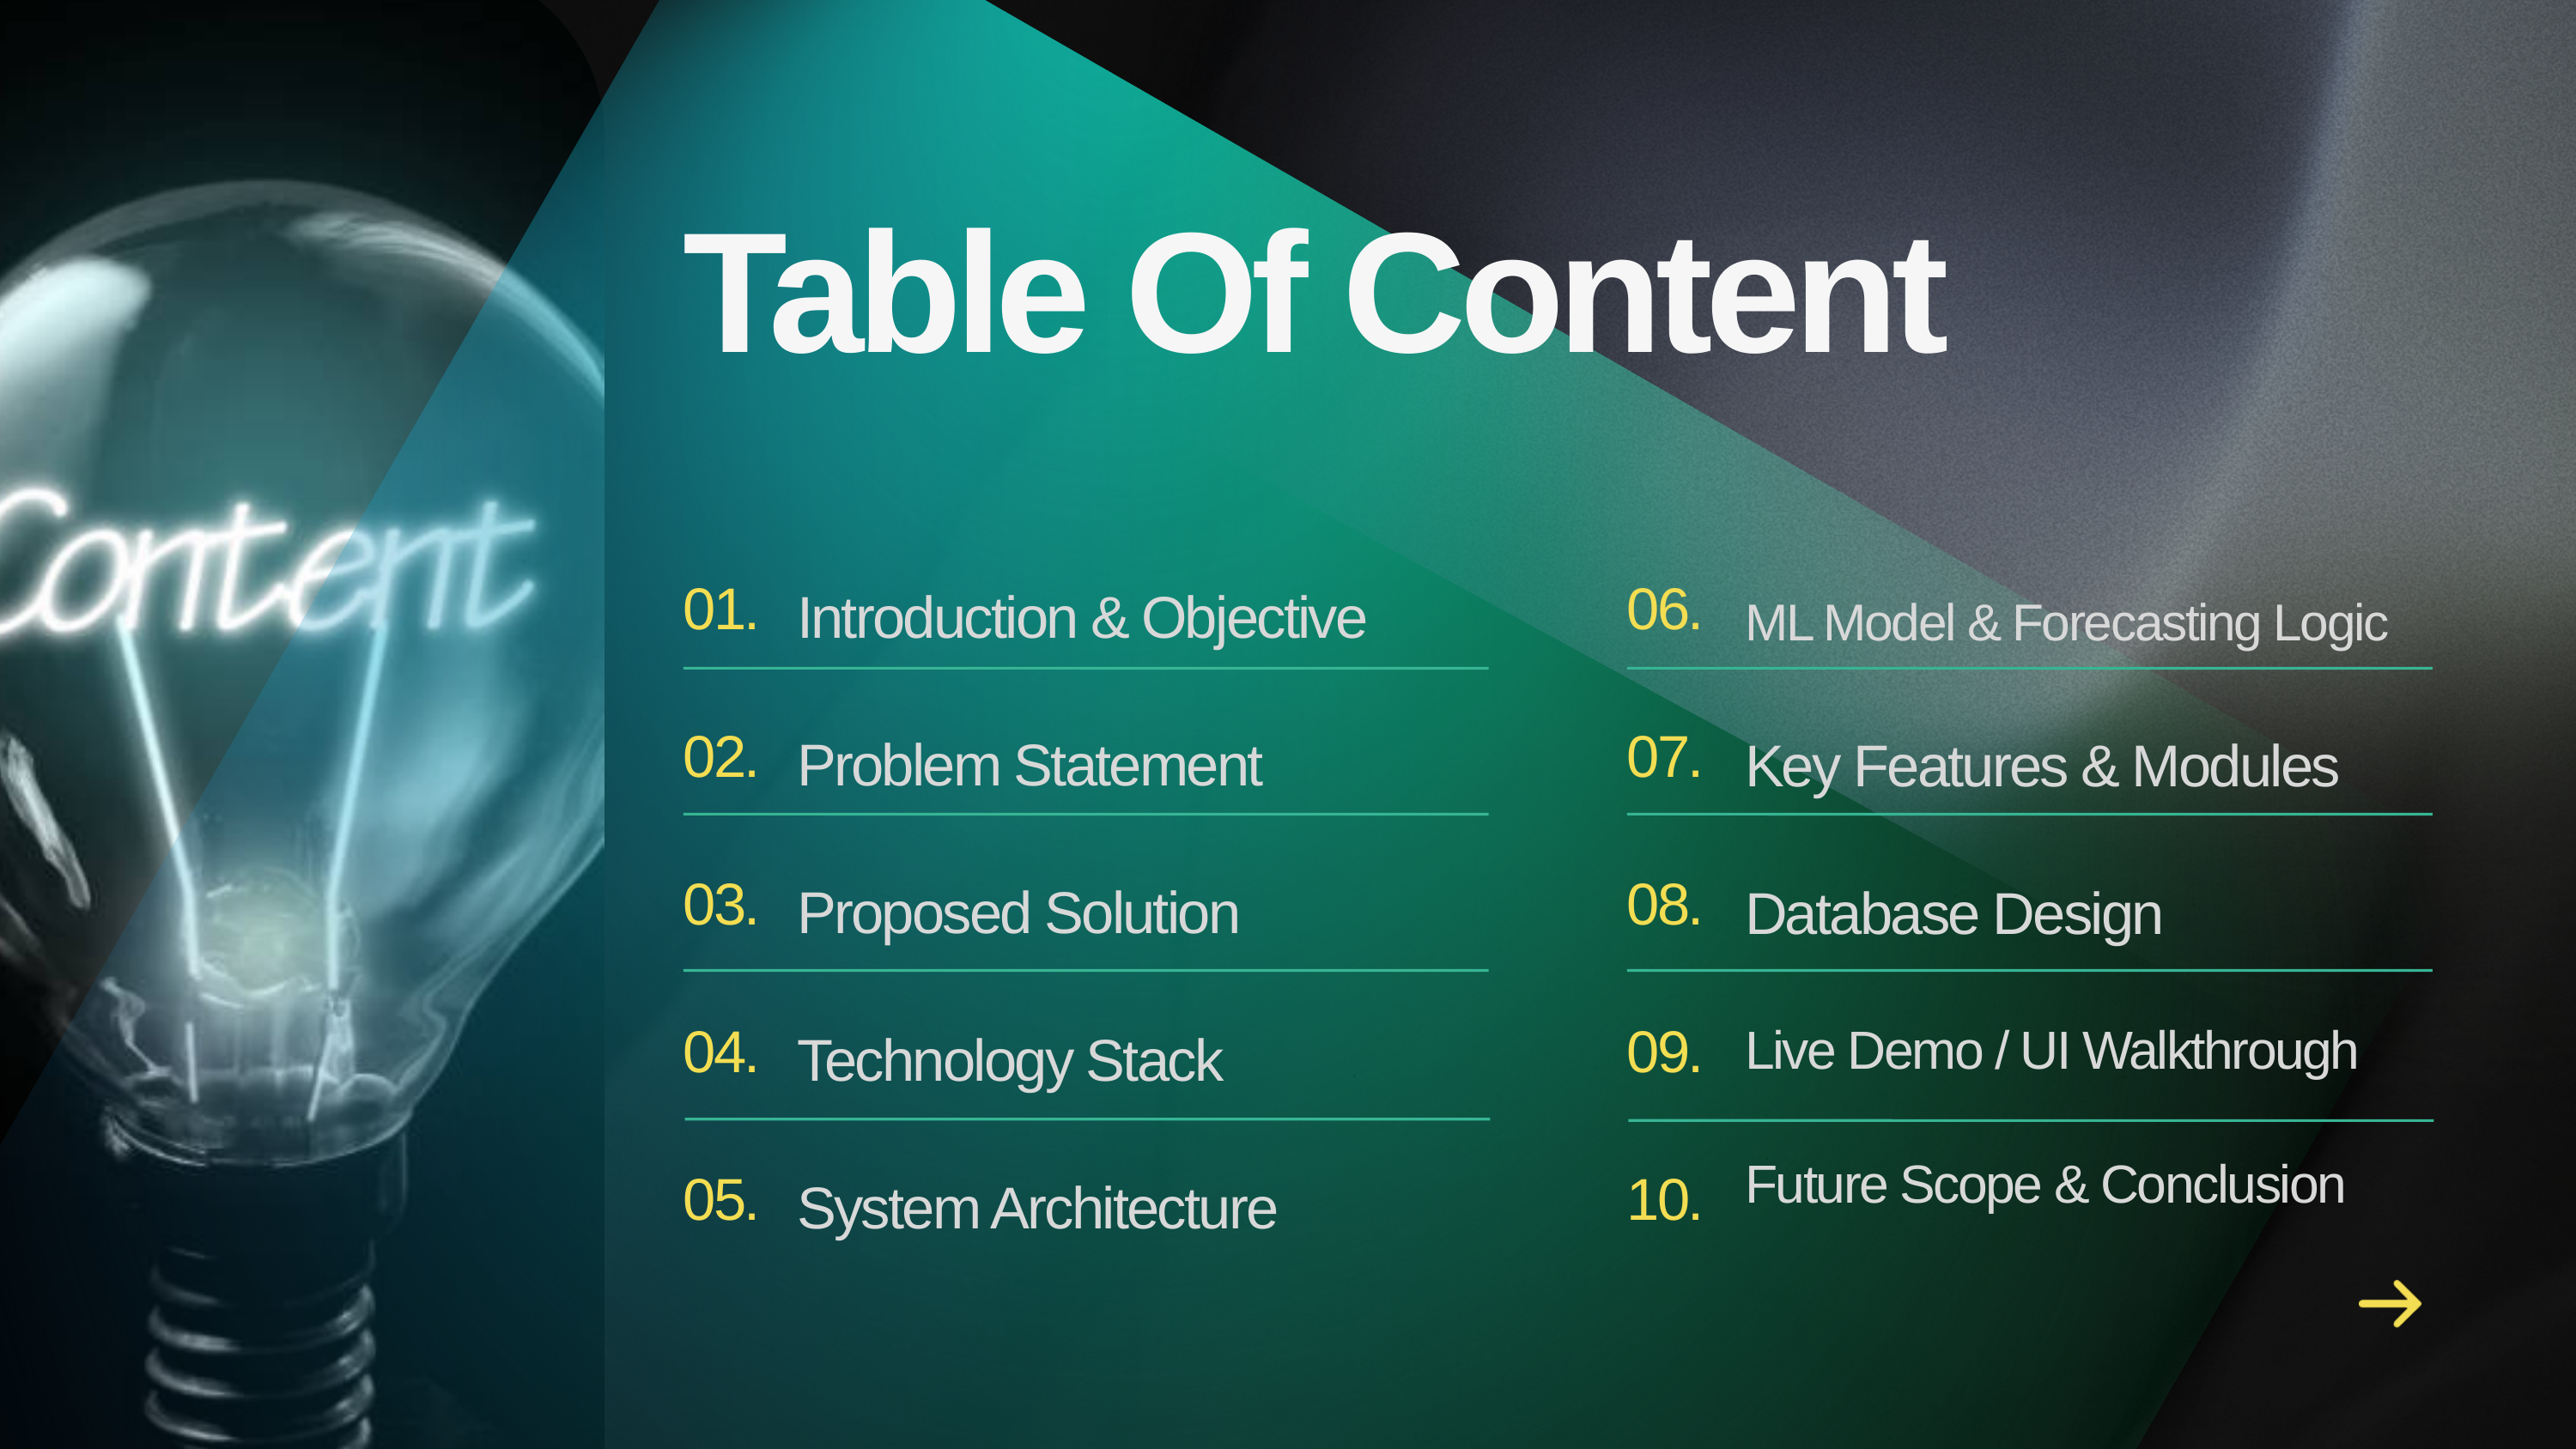

Table Of Content

01.
02.
03.
04.
05.
06.
07.
08.09.
10.
Introduction & Objective
Problem Statement
Proposed Solution
Technology Stack
System Architecture
ML Model & Forecasting Logic
Key Features & Modules
Database Design
Live Demo / UI Walkthrough
Future Scope & Conclusion